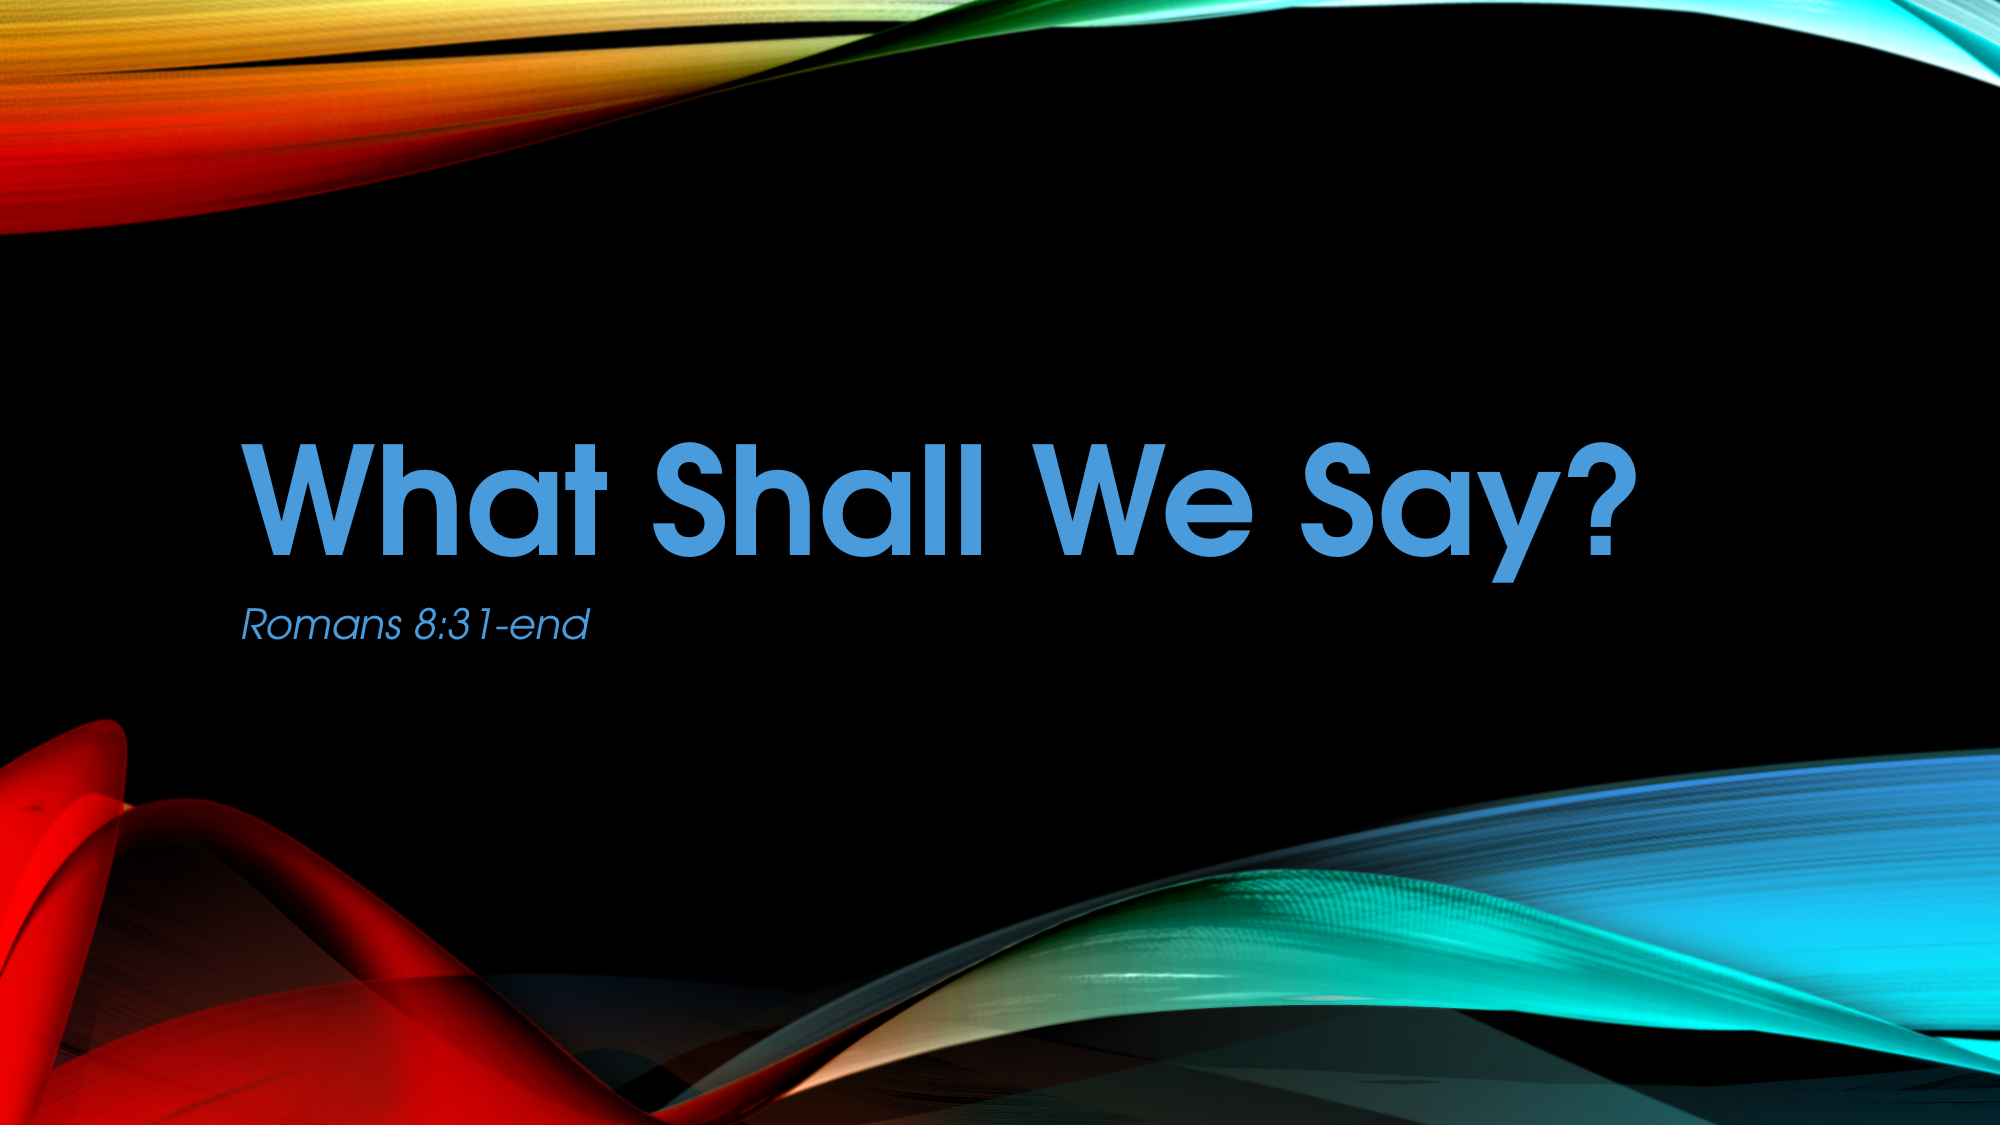

# What Shall We Say?
Romans 8:31-end